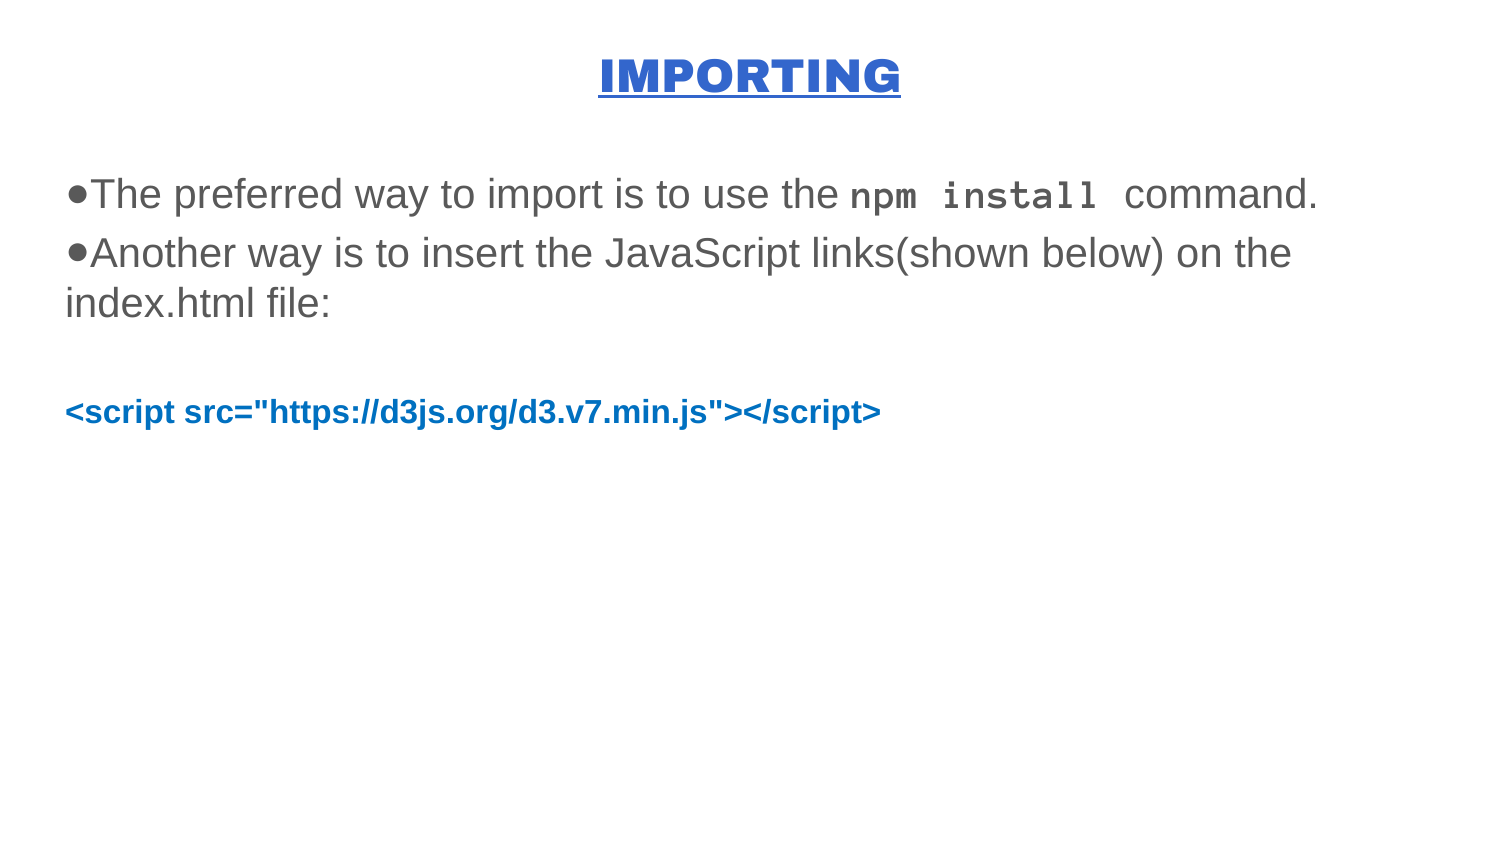

# IMPORTING
The preferred way to import is to use the npm install command.
Another way is to insert the JavaScript links(shown below) on the index.html file:

<script src="https://d3js.org/d3.v7.min.js"></script>